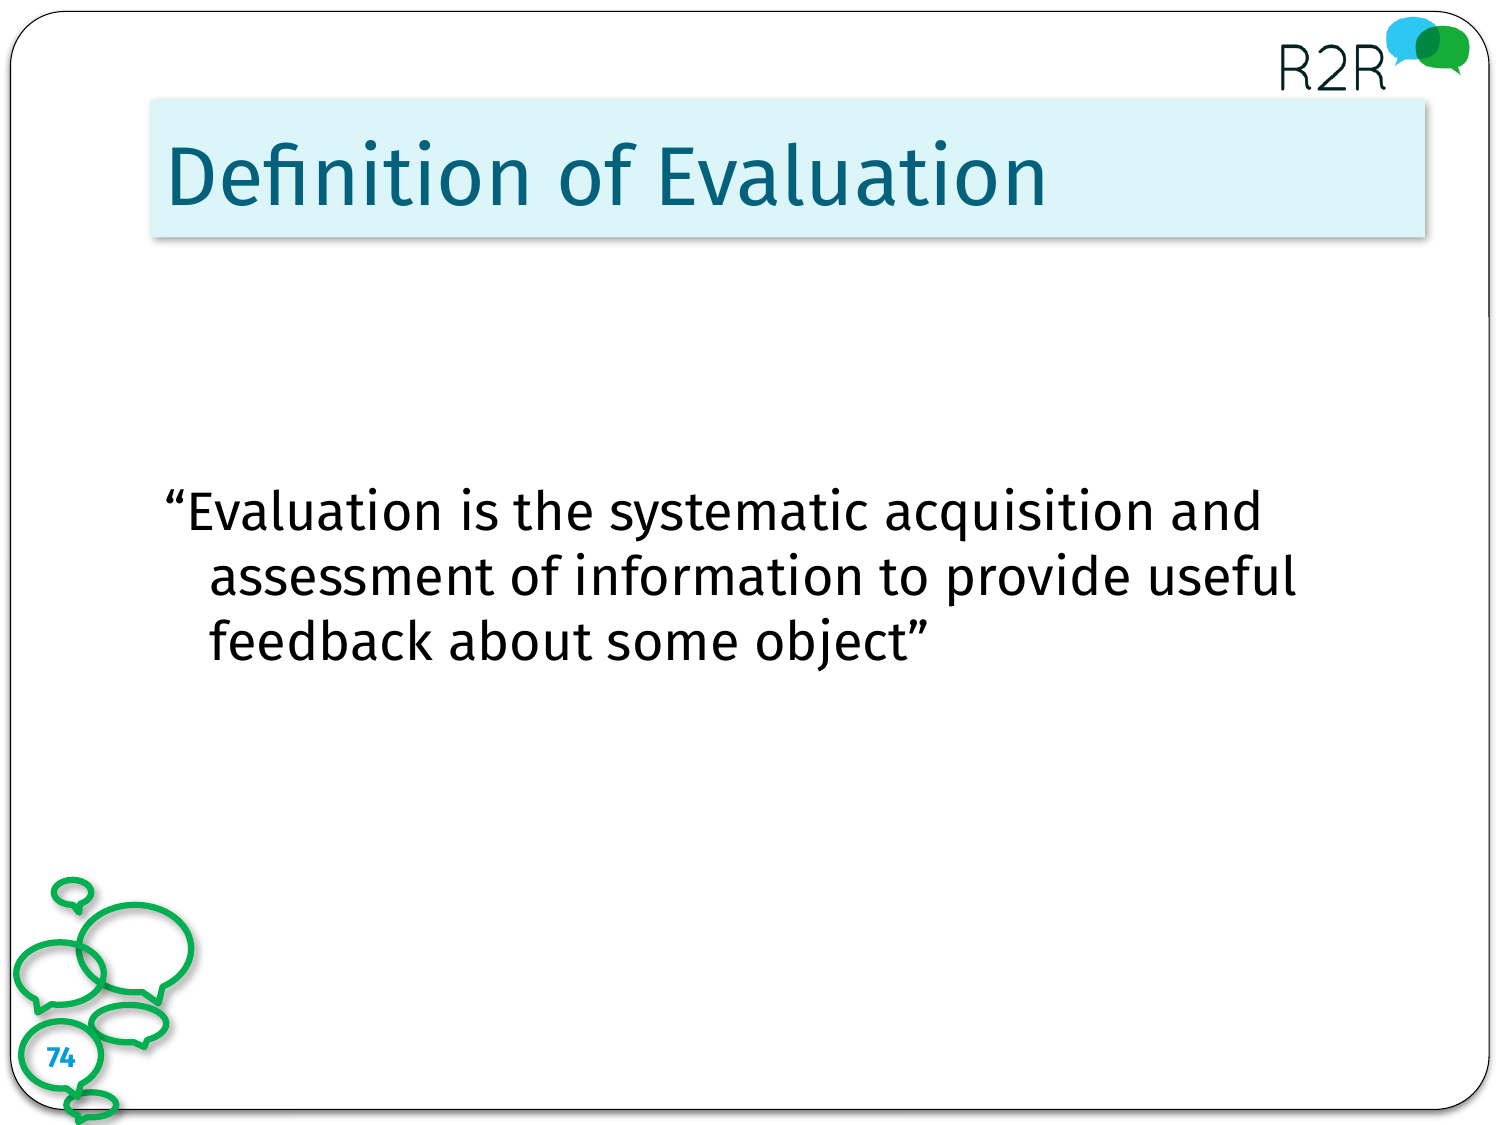

# Definition of Evaluation

“Evaluation is the systematic acquisition and assessment of information to provide useful feedback about some object”
74